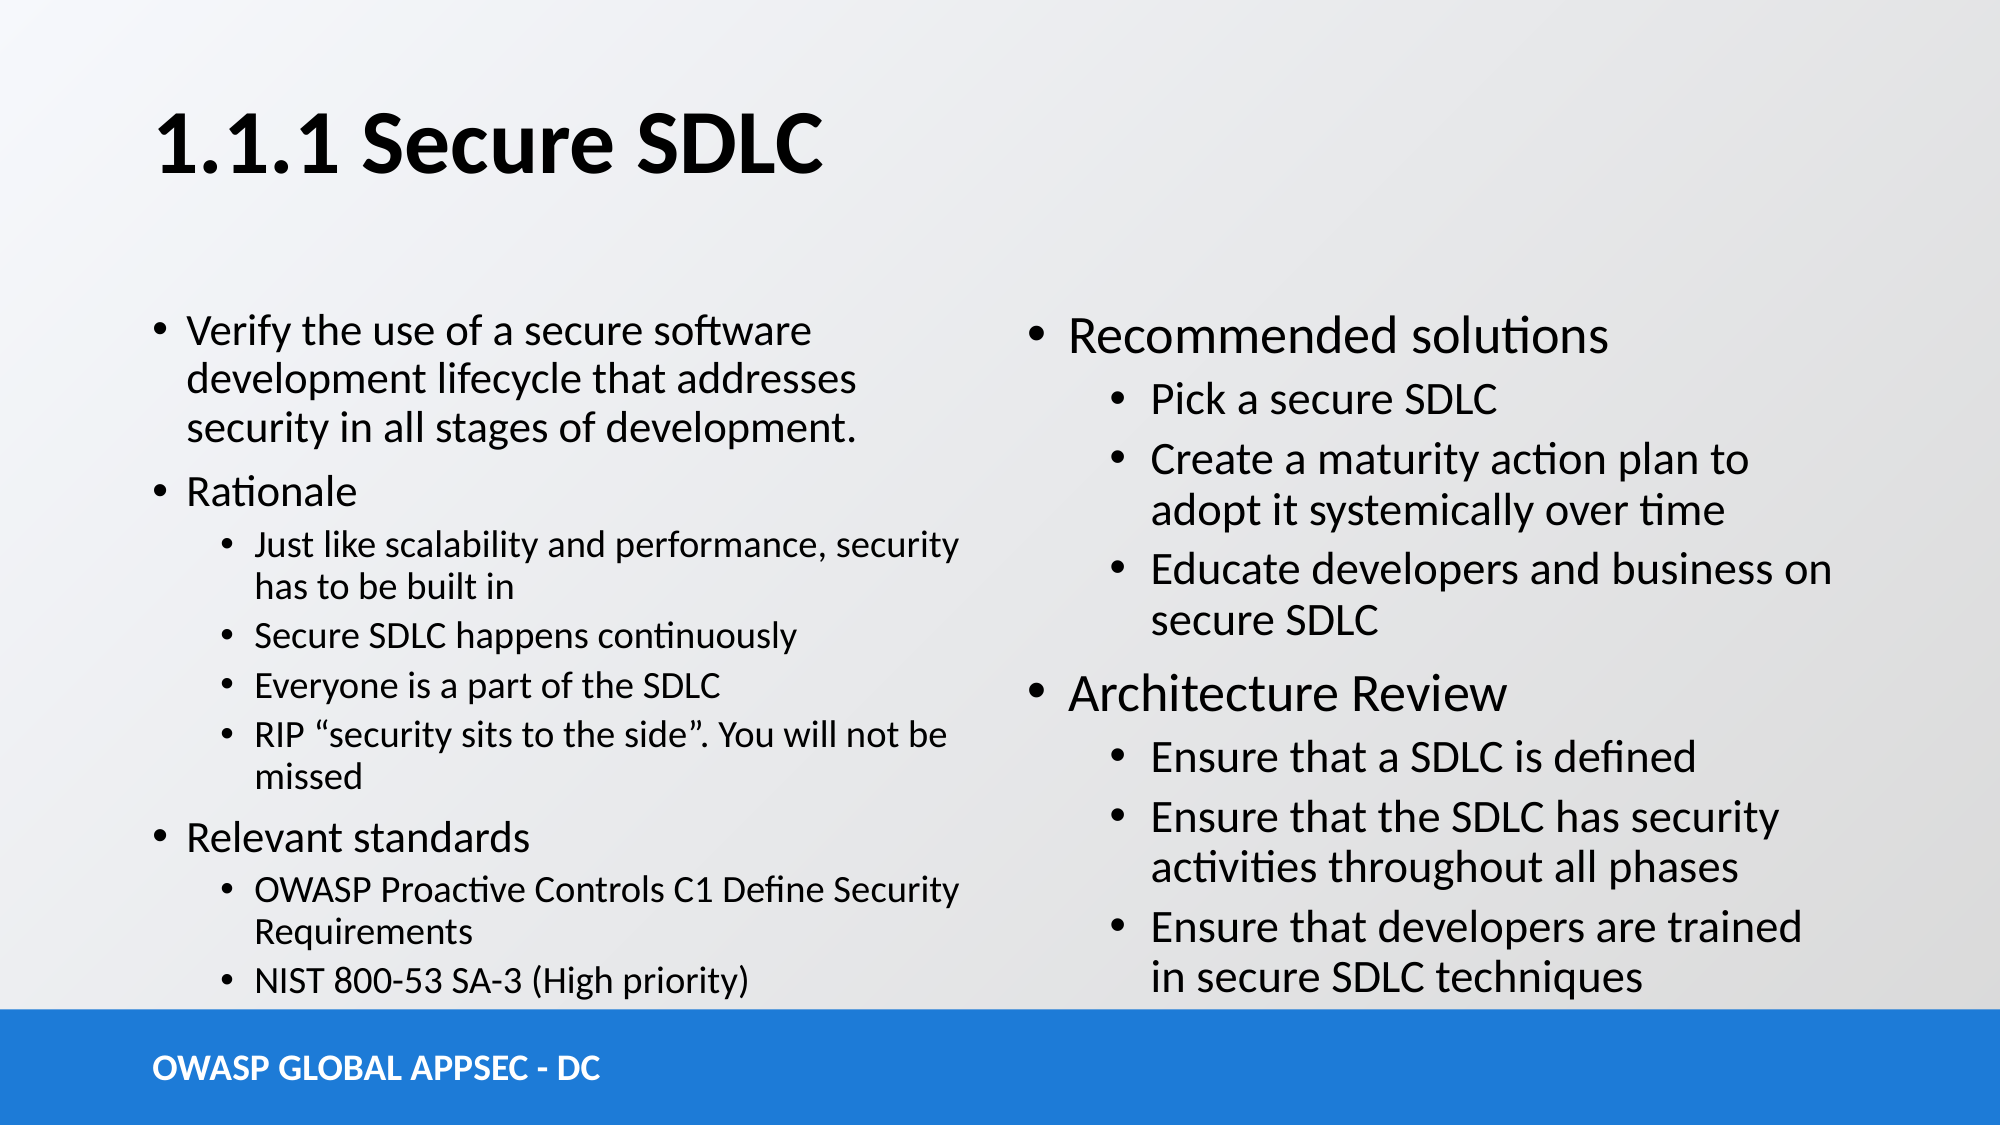

# 1.1.1 Secure SDLC
Verify the use of a secure software development lifecycle that addresses security in all stages of development.
Rationale
Just like scalability and performance, security has to be built in
Secure SDLC happens continuously
Everyone is a part of the SDLC
RIP “security sits to the side”. You will not be missed
Relevant standards
OWASP Proactive Controls C1 Define Security Requirements
NIST 800-53 SA-3 (High priority)

Recommended solutions
Pick a secure SDLC
Create a maturity action plan to adopt it systemically over time
Educate developers and business on secure SDLC
Architecture Review
Ensure that a SDLC is defined
Ensure that the SDLC has security activities throughout all phases
Ensure that developers are trained in secure SDLC techniques